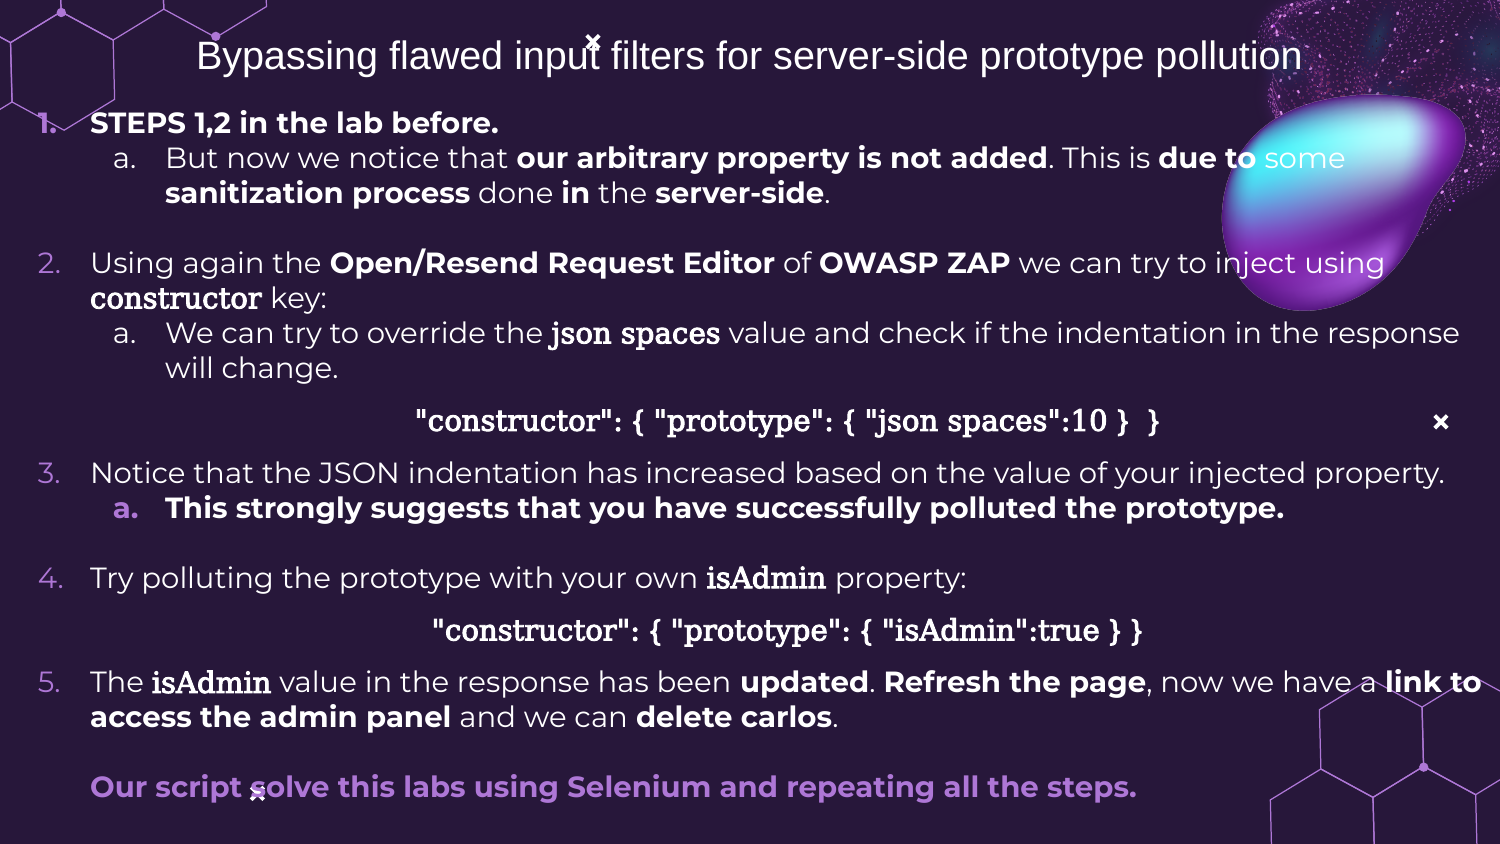

Bypassing flawed input filters for server-side prototype pollution
STEPS 1,2 in the lab before.
But now we notice that our arbitrary property is not added. This is due to some sanitization process done in the server-side.

Using again the Open/Resend Request Editor of OWASP ZAP we can try to inject using constructor key:
We can try to override the json spaces value and check if the indentation in the response will change.

"constructor": { "prototype": { "json spaces":10 }  }

Notice that the JSON indentation has increased based on the value of your injected property.
This strongly suggests that you have successfully polluted the prototype.

Try polluting the prototype with your own isAdmin property:

"constructor": { "prototype": { "isAdmin":true } }

The isAdmin value in the response has been updated. Refresh the page, now we have a link to access the admin panel and we can delete carlos.

Our script solve this labs using Selenium and repeating all the steps.